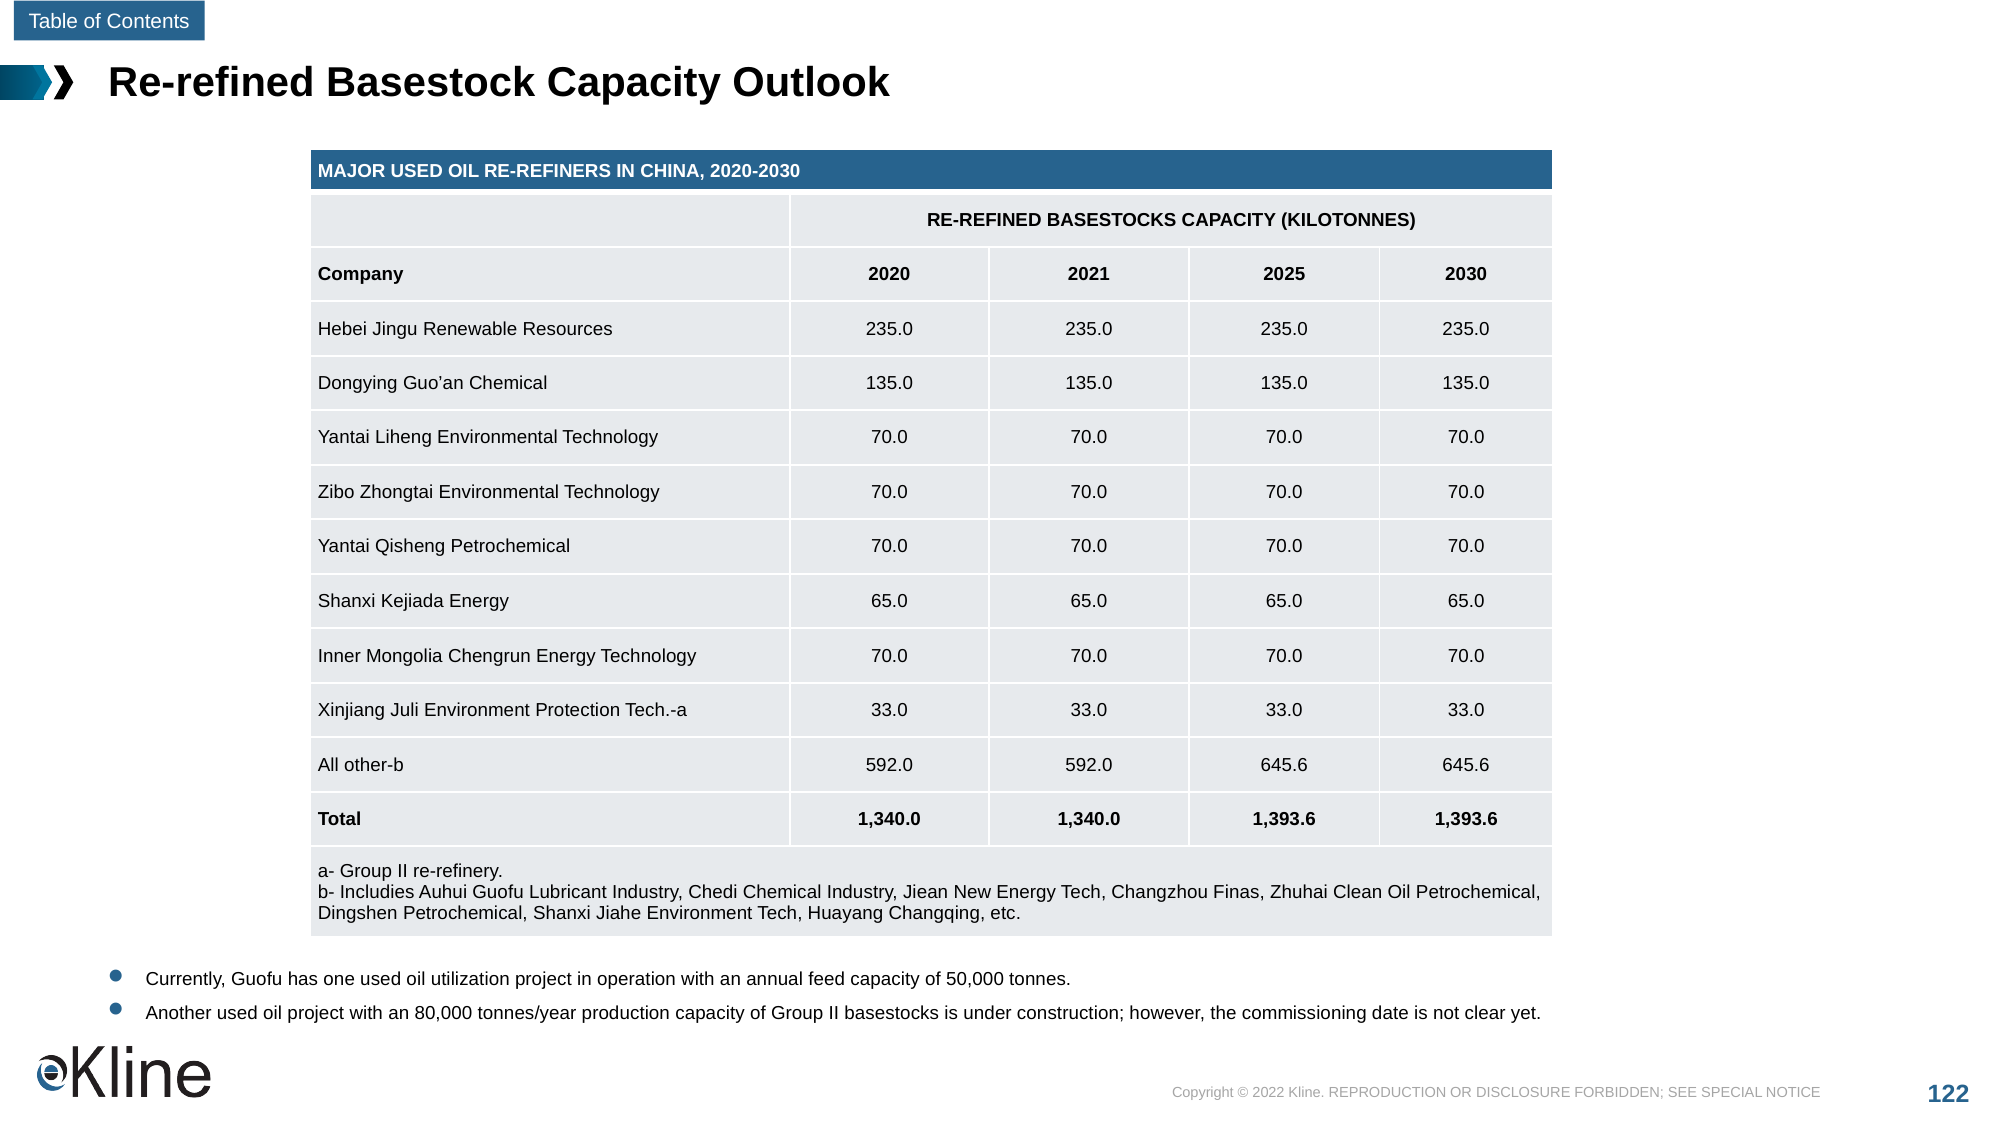

# Re-refined Basestock Capacity Outlook
| MAJOR USED OIL RE-REFINERS IN CHINA, 2020-2030 |  |  |  |  |
| --- | --- | --- | --- | --- |
|  | RE-REFINED BASESTOCKS CAPACITY (KILOTONNES) |  |  |  |
| Company | 2020 | 2021 | 2025 | 2030 |
| Hebei Jingu Renewable Resources | 235.0 | 235.0 | 235.0 | 235.0 |
| Dongying Guo’an Chemical | 135.0 | 135.0 | 135.0 | 135.0 |
| Yantai Liheng Environmental Technology | 70.0 | 70.0 | 70.0 | 70.0 |
| Zibo Zhongtai Environmental Technology | 70.0 | 70.0 | 70.0 | 70.0 |
| Yantai Qisheng Petrochemical | 70.0 | 70.0 | 70.0 | 70.0 |
| Shanxi Kejiada Energy | 65.0 | 65.0 | 65.0 | 65.0 |
| Inner Mongolia Chengrun Energy Technology | 70.0 | 70.0 | 70.0 | 70.0 |
| Xinjiang Juli Environment Protection Tech.-a | 33.0 | 33.0 | 33.0 | 33.0 |
| All other-b | 592.0 | 592.0 | 645.6 | 645.6 |
| Total | 1,340.0 | 1,340.0 | 1,393.6 | 1,393.6 |
| a- Group II re-refinery. b- Includies Auhui Guofu Lubricant Industry, Chedi Chemical Industry, Jiean New Energy Tech, Changzhou Finas, Zhuhai Clean Oil Petrochemical, Dingshen Petrochemical, Shanxi Jiahe Environment Tech, Huayang Changqing, etc. |  |  |  |  |
Currently, Guofu has one used oil utilization project in operation with an annual feed capacity of 50,000 tonnes.
Another used oil project with an 80,000 tonnes/year production capacity of Group II basestocks is under construction; however, the commissioning date is not clear yet.